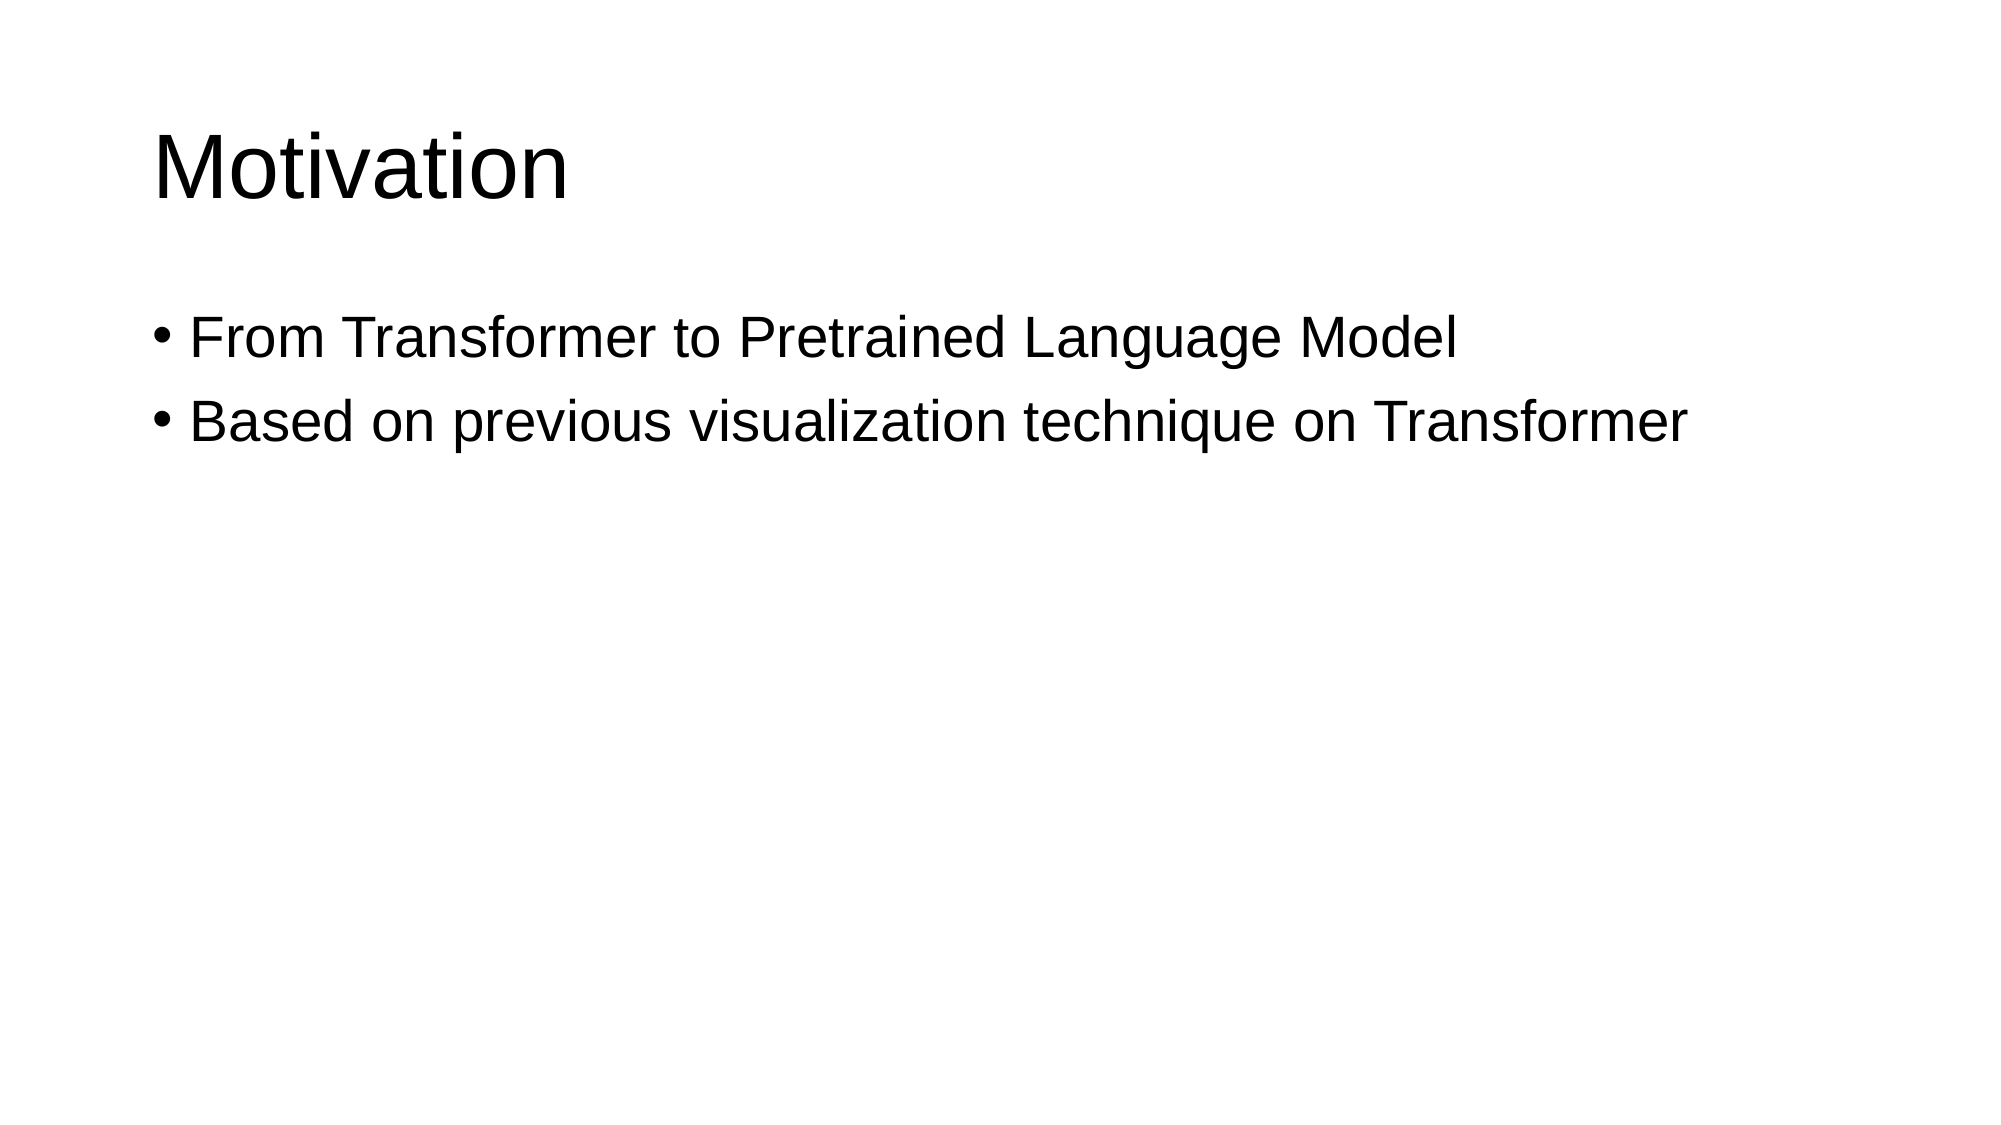

# Motivation
From Transformer to Pretrained Language Model
Based on previous visualization technique on Transformer